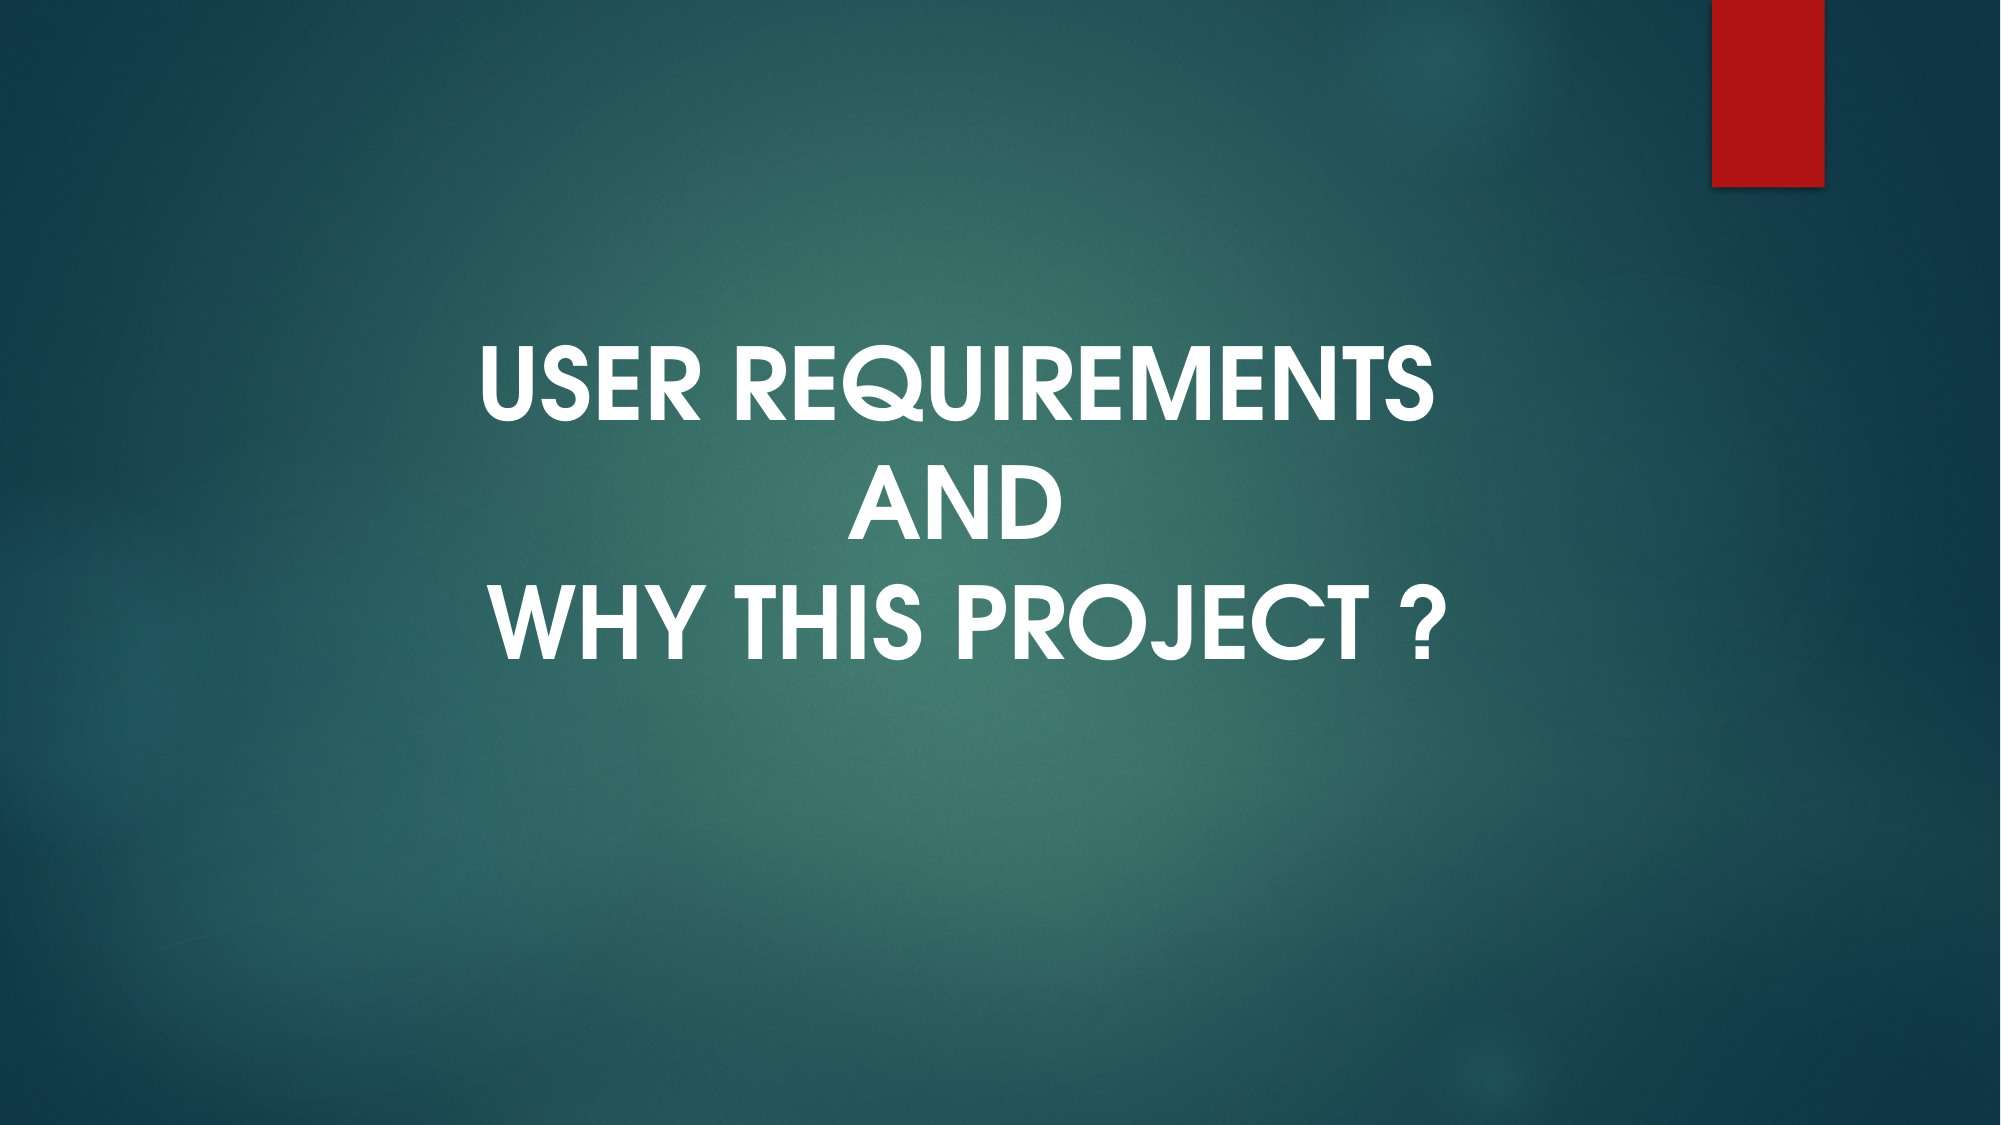

USER REQUIREMENTS
AND
WHY THIS PROJECT ?